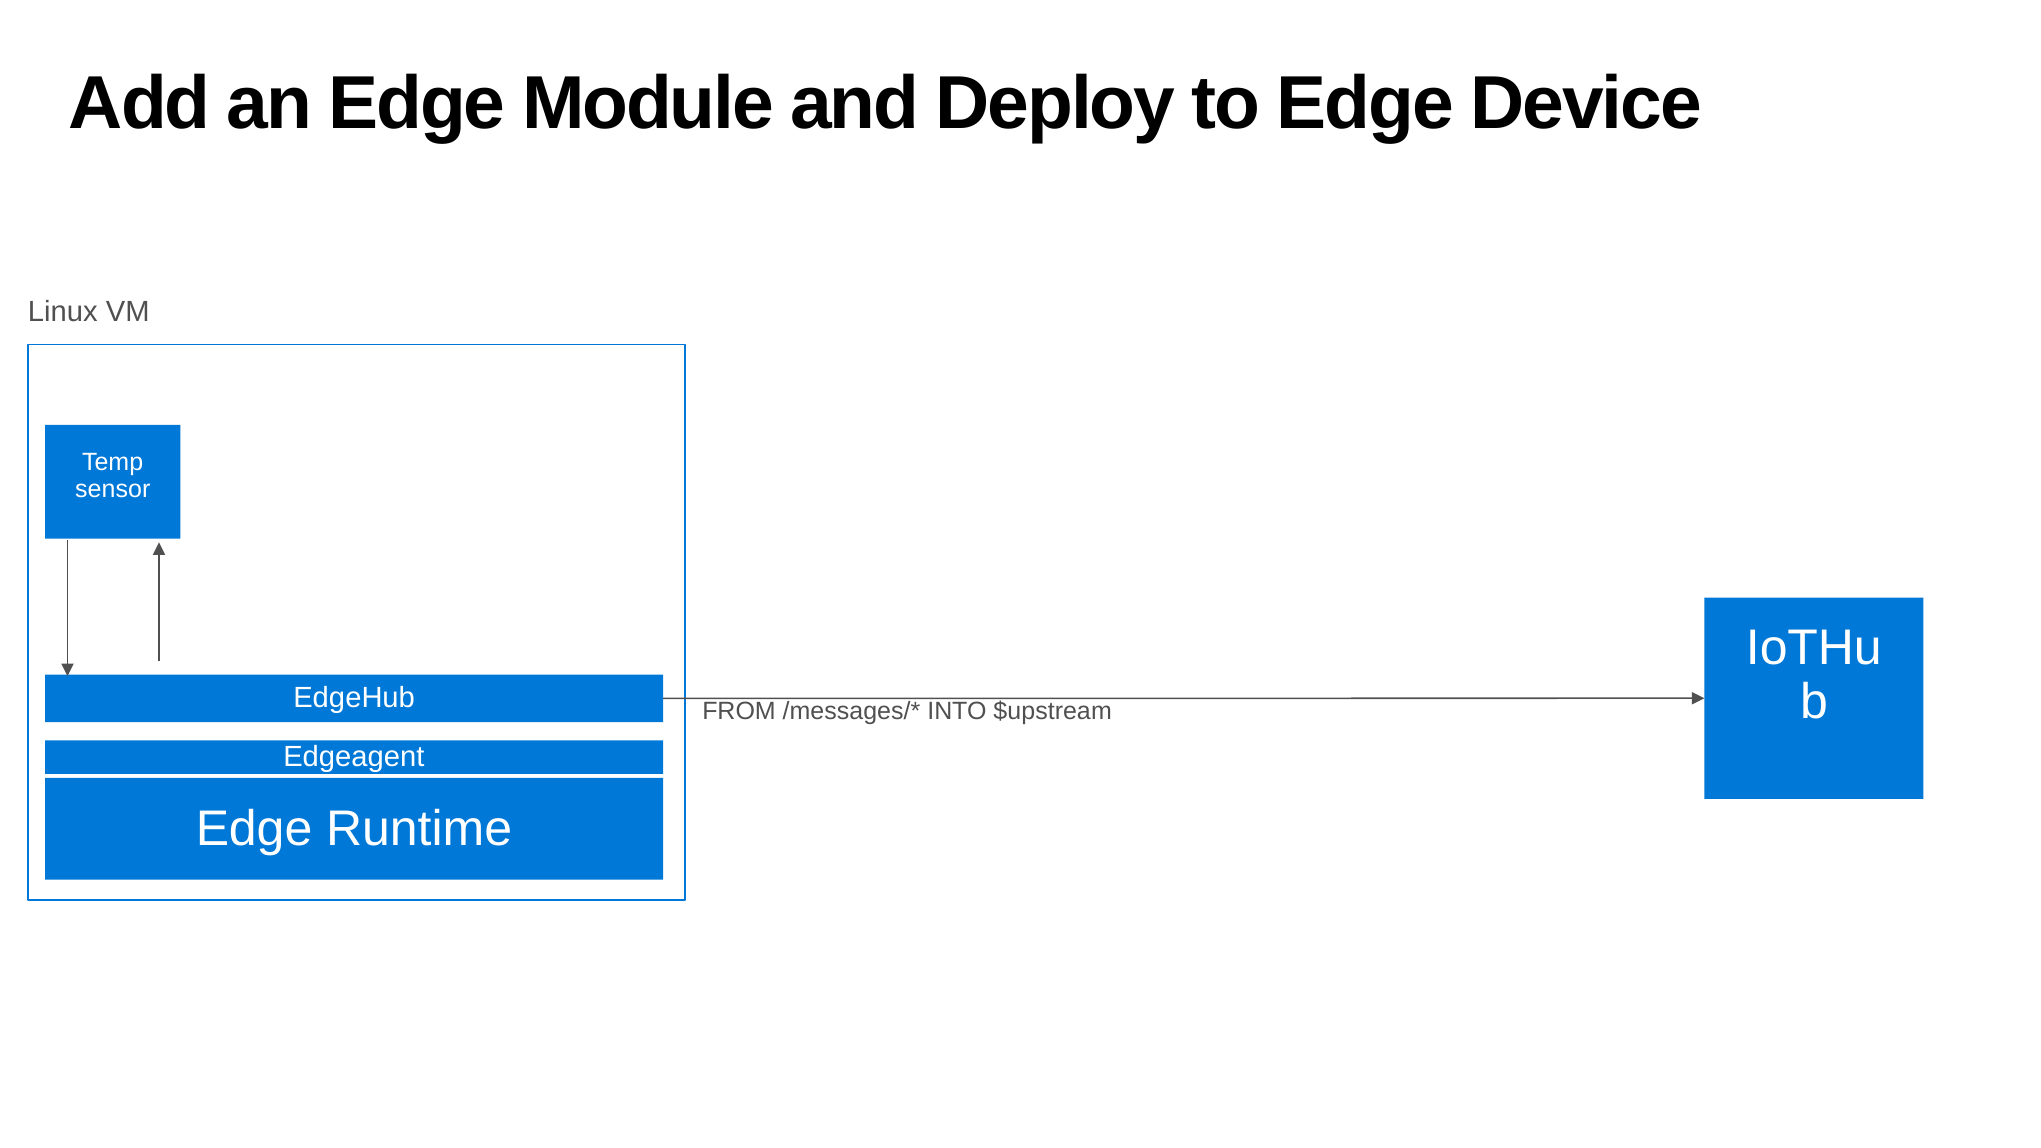

# Add an Edge Module and Deploy to Edge Device
Linux VM

Temp sensor
IoTHub
EdgeHub
FROM /messages/* INTO $upstream
Edgeagent
Edge Runtime